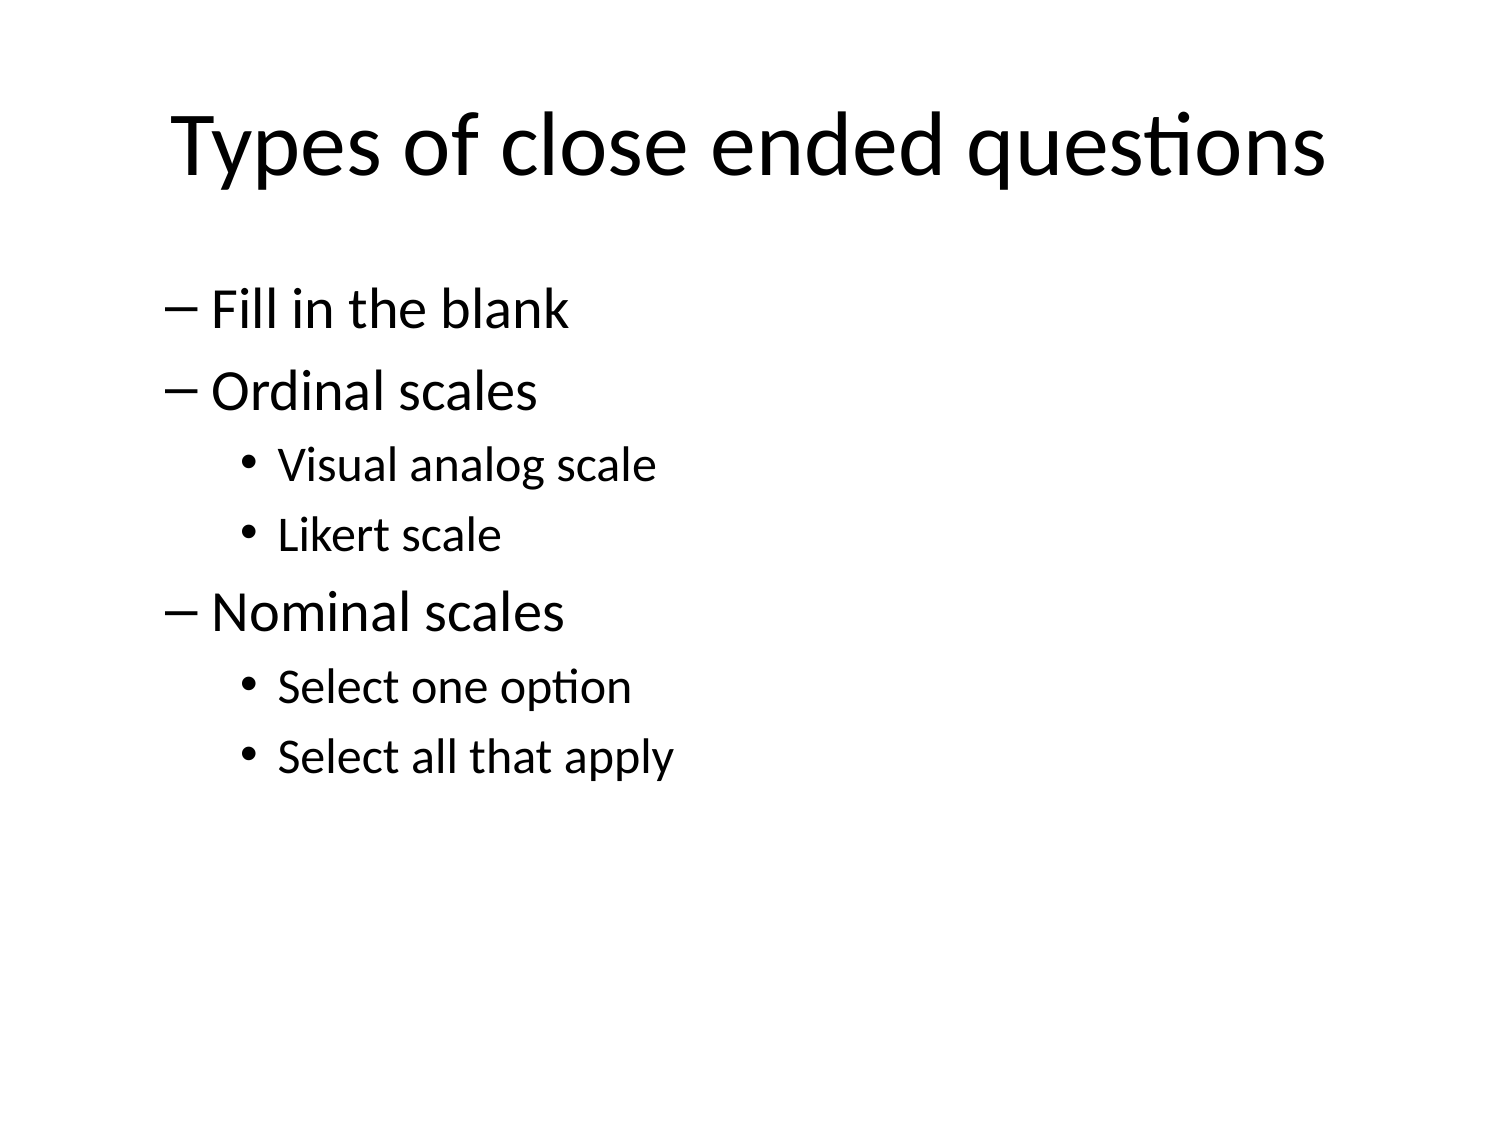

# Types of close ended questions
Fill in the blank
Ordinal scales
Visual analog scale
Likert scale
Nominal scales
Select one option
Select all that apply